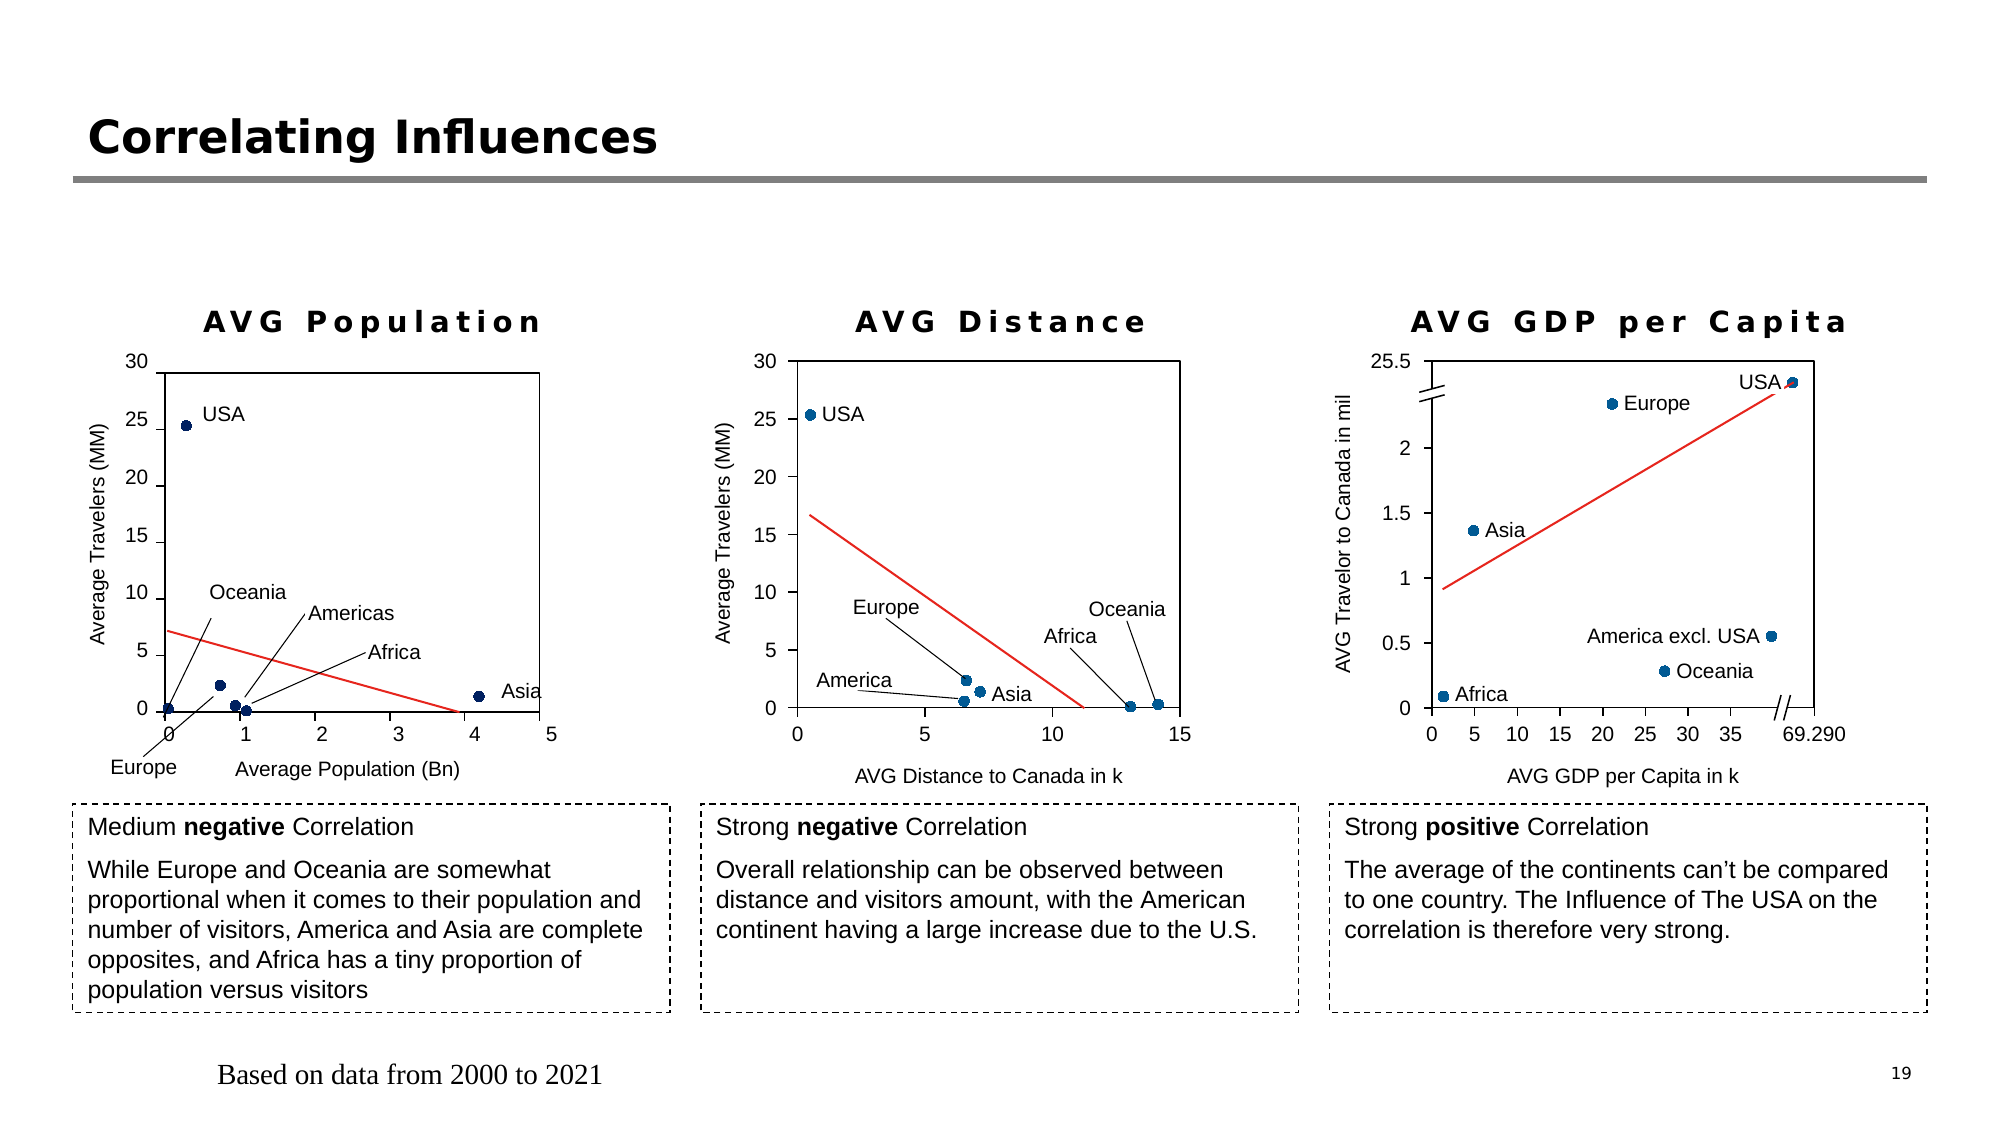

Correlating Influences

AVG Population
AVG Distance
AVG GDP per Capita

### Chart

| Category |  |
|---|---|

### Chart

| Category |  |
|---|---|

### Chart

| Category |  |
|---|---|
30
30
25.5
USA

Average Travelers (MM)
Europe
AVG Travelor to Canada in mil
Average Travelers (MM)

USA
USA
25
25
2
20
20
1.5
Asia
15
15
1
Oceania
10
10
Europe
Oceania
Americas
America excl. USA
Africa
0.5
5
5
Africa
Oceania
America
Asia
Africa
Asia

0
0
0
0
1
2
3
4
5
0
5
10
15
0
5
10
15
20
25
30
35
69.290
Average Population (Bn)
Europe
AVG Distance to Canada in k
AVG GDP per Capita in k

Medium negative Correlation
While Europe and Oceania are somewhat proportional when it comes to their population and number of visitors, America and Asia are complete opposites, and Africa has a tiny proportion of population versus visitors
Strong negative Correlation
Overall relationship can be observed between distance and visitors amount, with the American continent having a large increase due to the U.S.
Strong positive Correlation
The average of the continents can’t be compared to one country. The Influence of The USA on the correlation is therefore very strong.
Based on data from 2000 to 2021
19